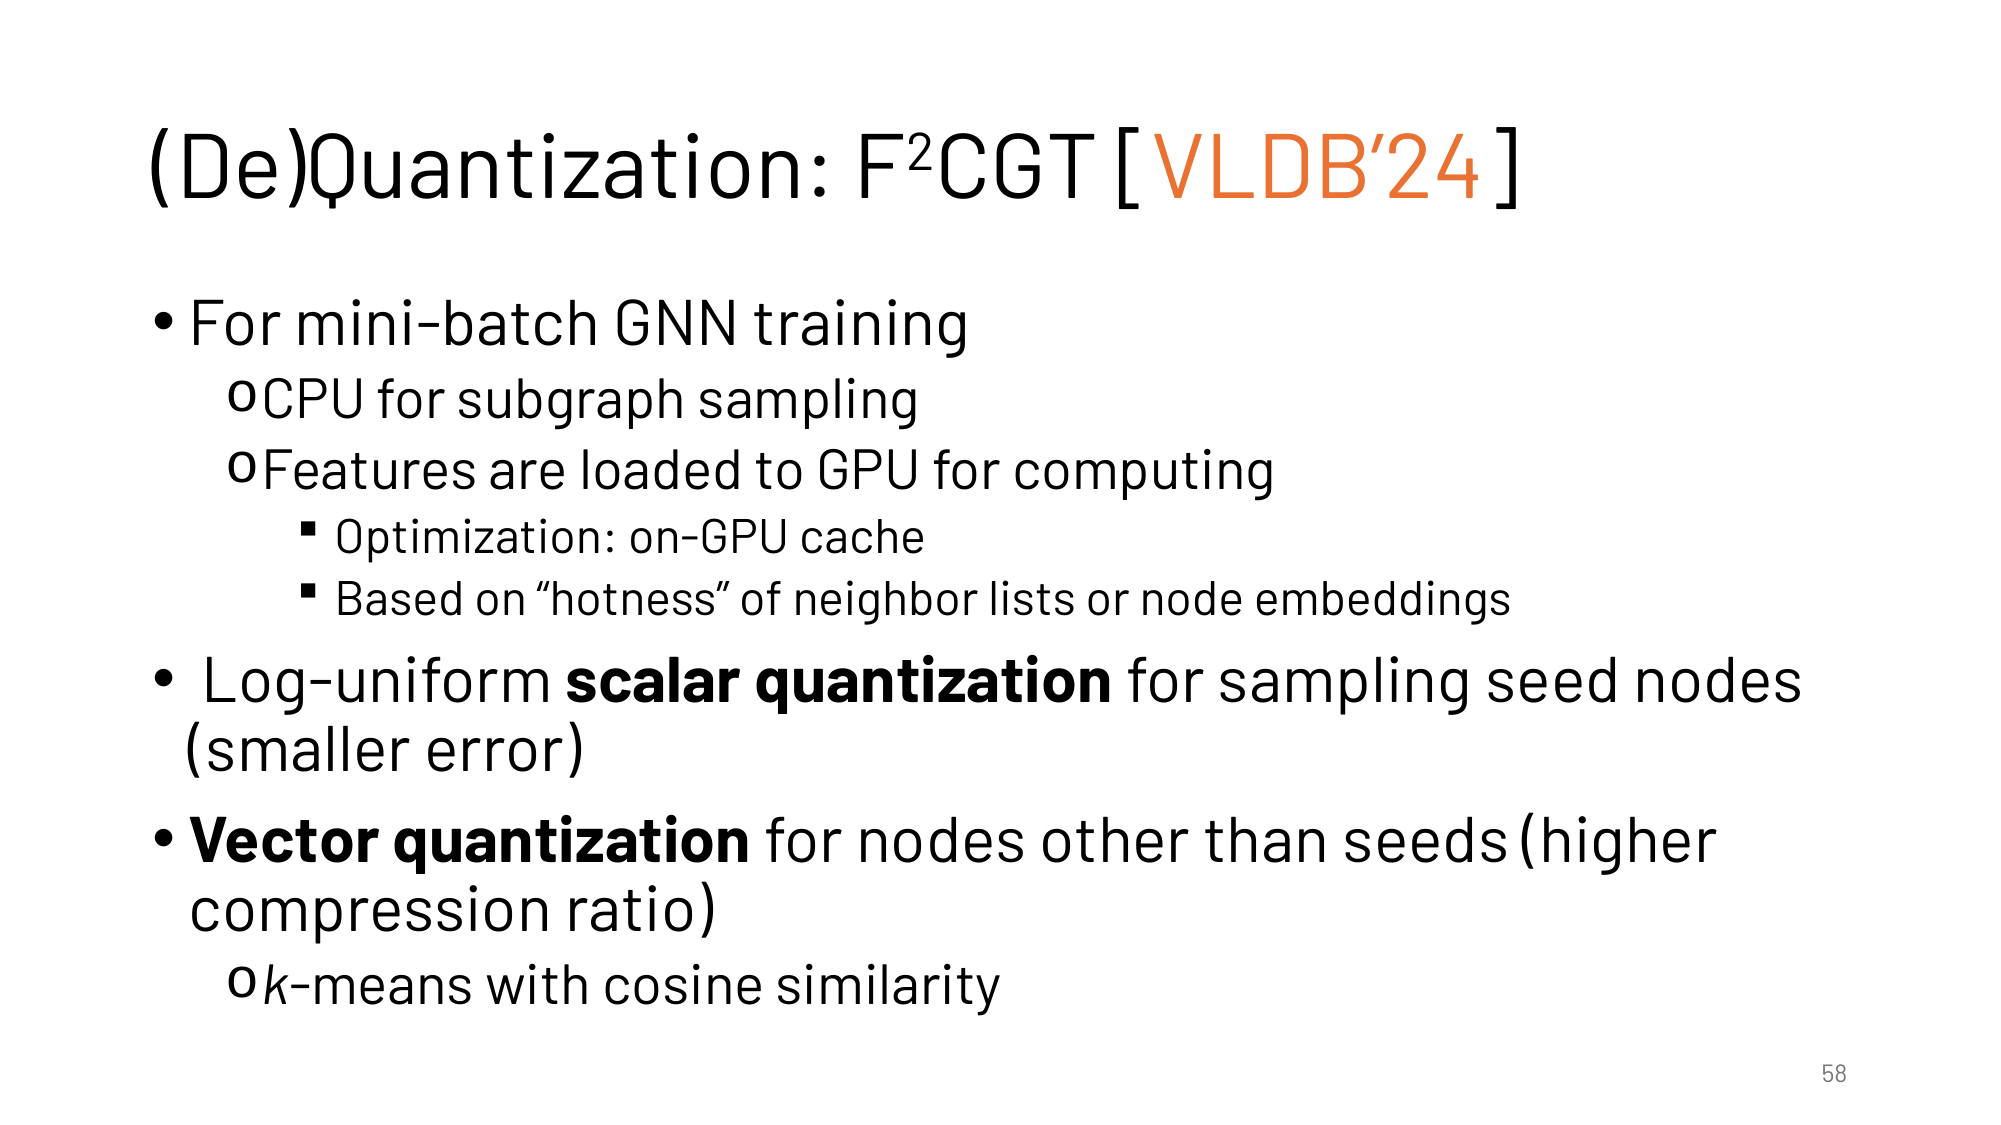

# (De)Quantization: F2CGT [VLDB’24]
For mini-batch GNN training
CPU for subgraph sampling
Features are loaded to GPU for computing
Optimization: on-GPU cache
Based on “hotness” of neighbor lists or node embeddings
 Log-uniform scalar quantization for sampling seed nodes (smaller error)
Vector quantization for nodes other than seeds (higher compression ratio)
k-means with cosine similarity
58